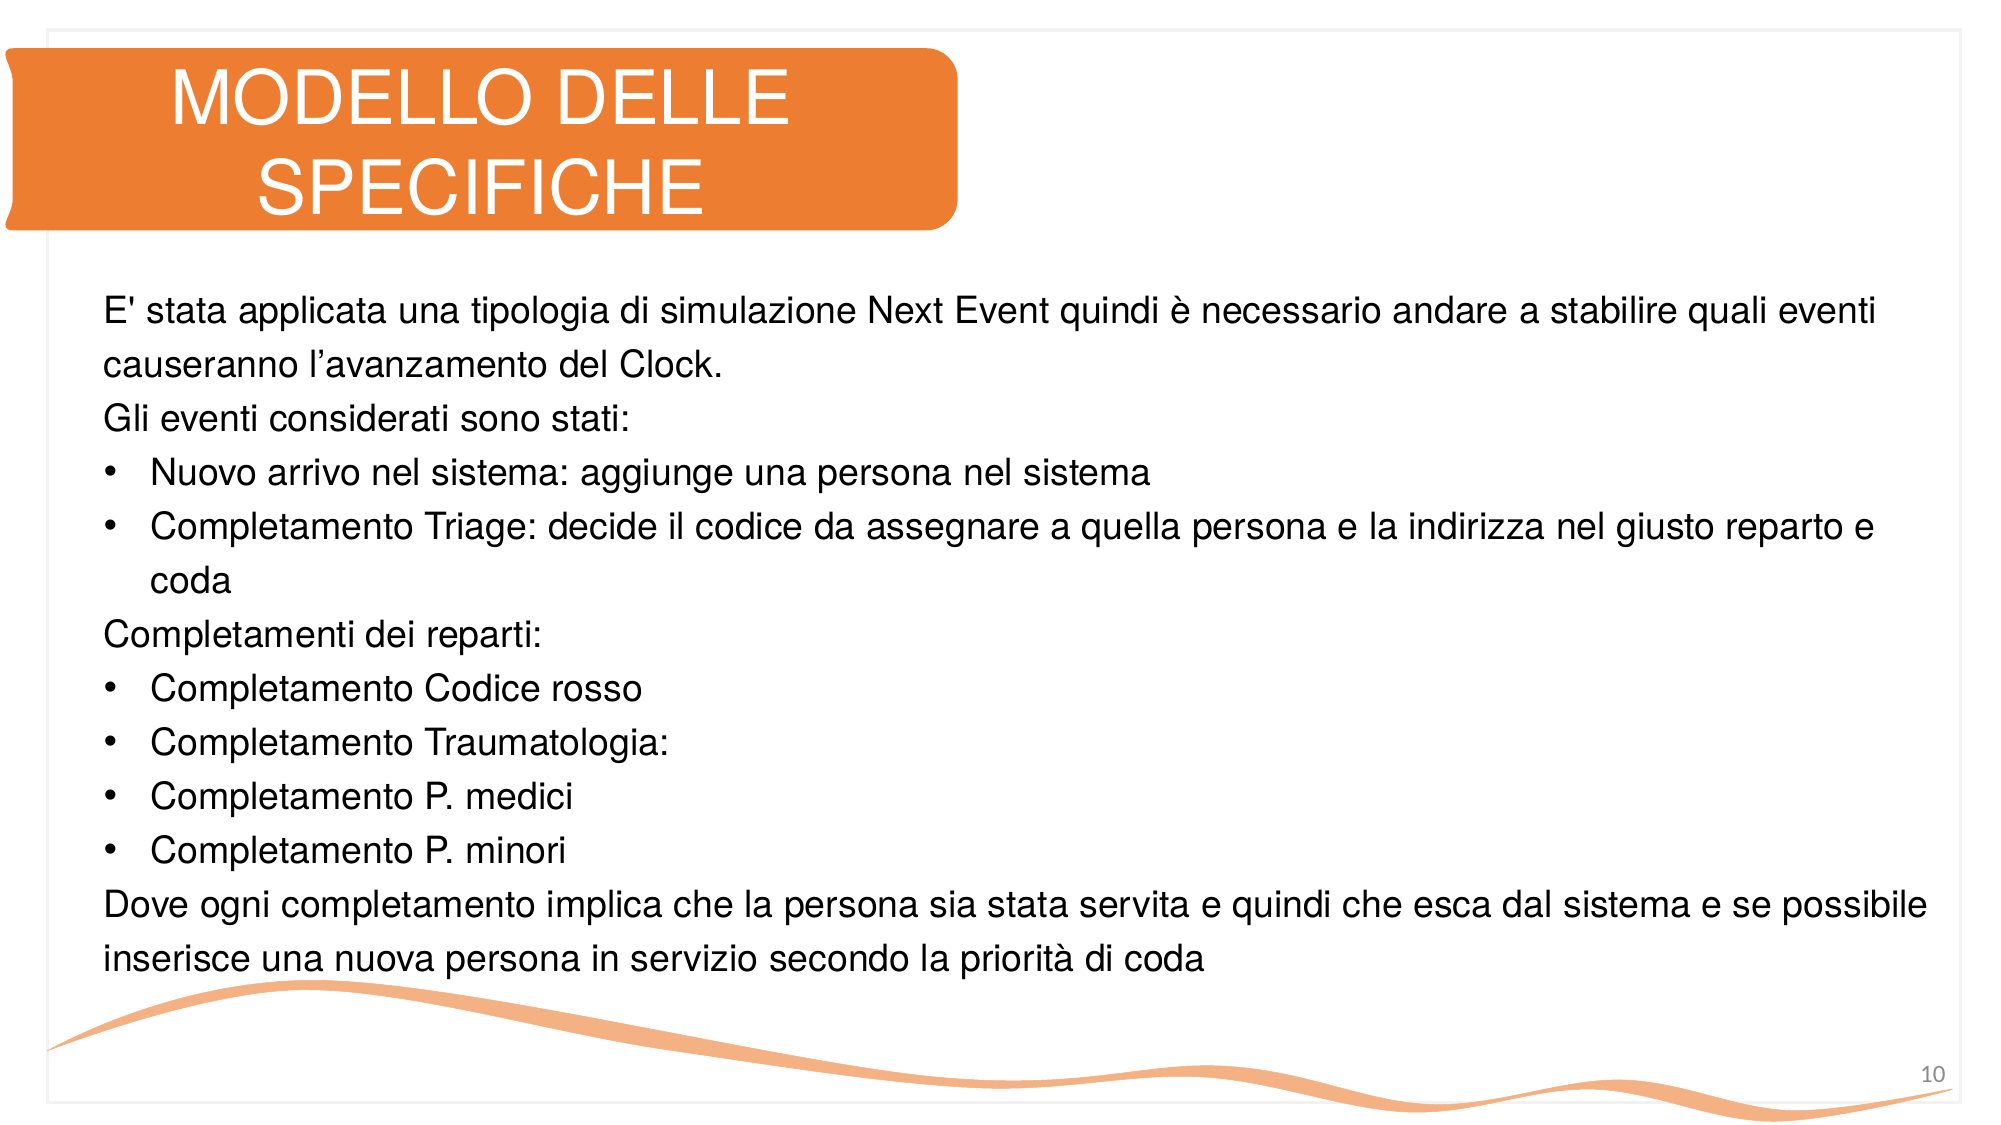

MODELLO DELLE SPECIFICHE
E' stata applicata una tipologia di simulazione Next Event quindi è necessario andare a stabilire quali eventi causeranno l’avanzamento del Clock.
Gli eventi considerati sono stati:
Nuovo arrivo nel sistema: aggiunge una persona nel sistema
Completamento Triage: decide il codice da assegnare a quella persona e la indirizza nel giusto reparto e coda
Completamenti dei reparti:
Completamento Codice rosso
Completamento Traumatologia:
Completamento P. medici
Completamento P. minori
Dove ogni completamento implica che la persona sia stata servita e quindi che esca dal sistema e se possibile inserisce una nuova persona in servizio secondo la priorità di coda

10